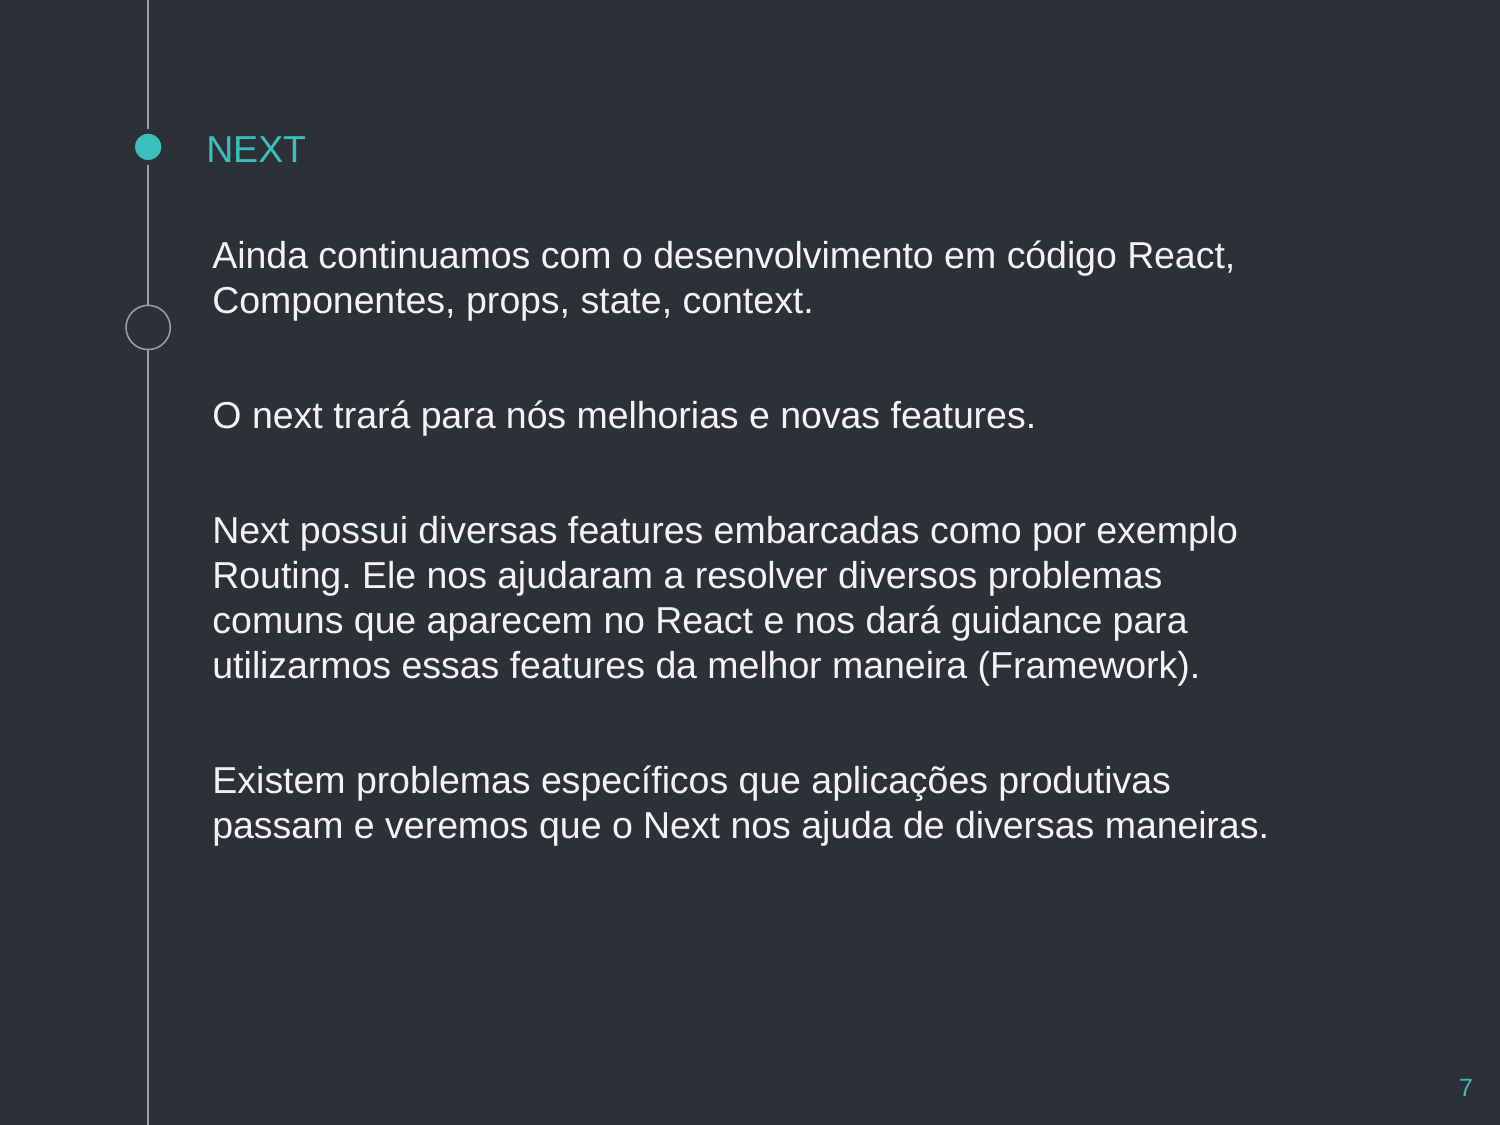

# NEXT
Ainda continuamos com o desenvolvimento em código React, Componentes, props, state, context.

O next trará para nós melhorias e novas features.

Next possui diversas features embarcadas como por exemplo Routing. Ele nos ajudaram a resolver diversos problemas comuns que aparecem no React e nos dará guidance para utilizarmos essas features da melhor maneira (Framework).

Existem problemas específicos que aplicações produtivas passam e veremos que o Next nos ajuda de diversas maneiras.
7